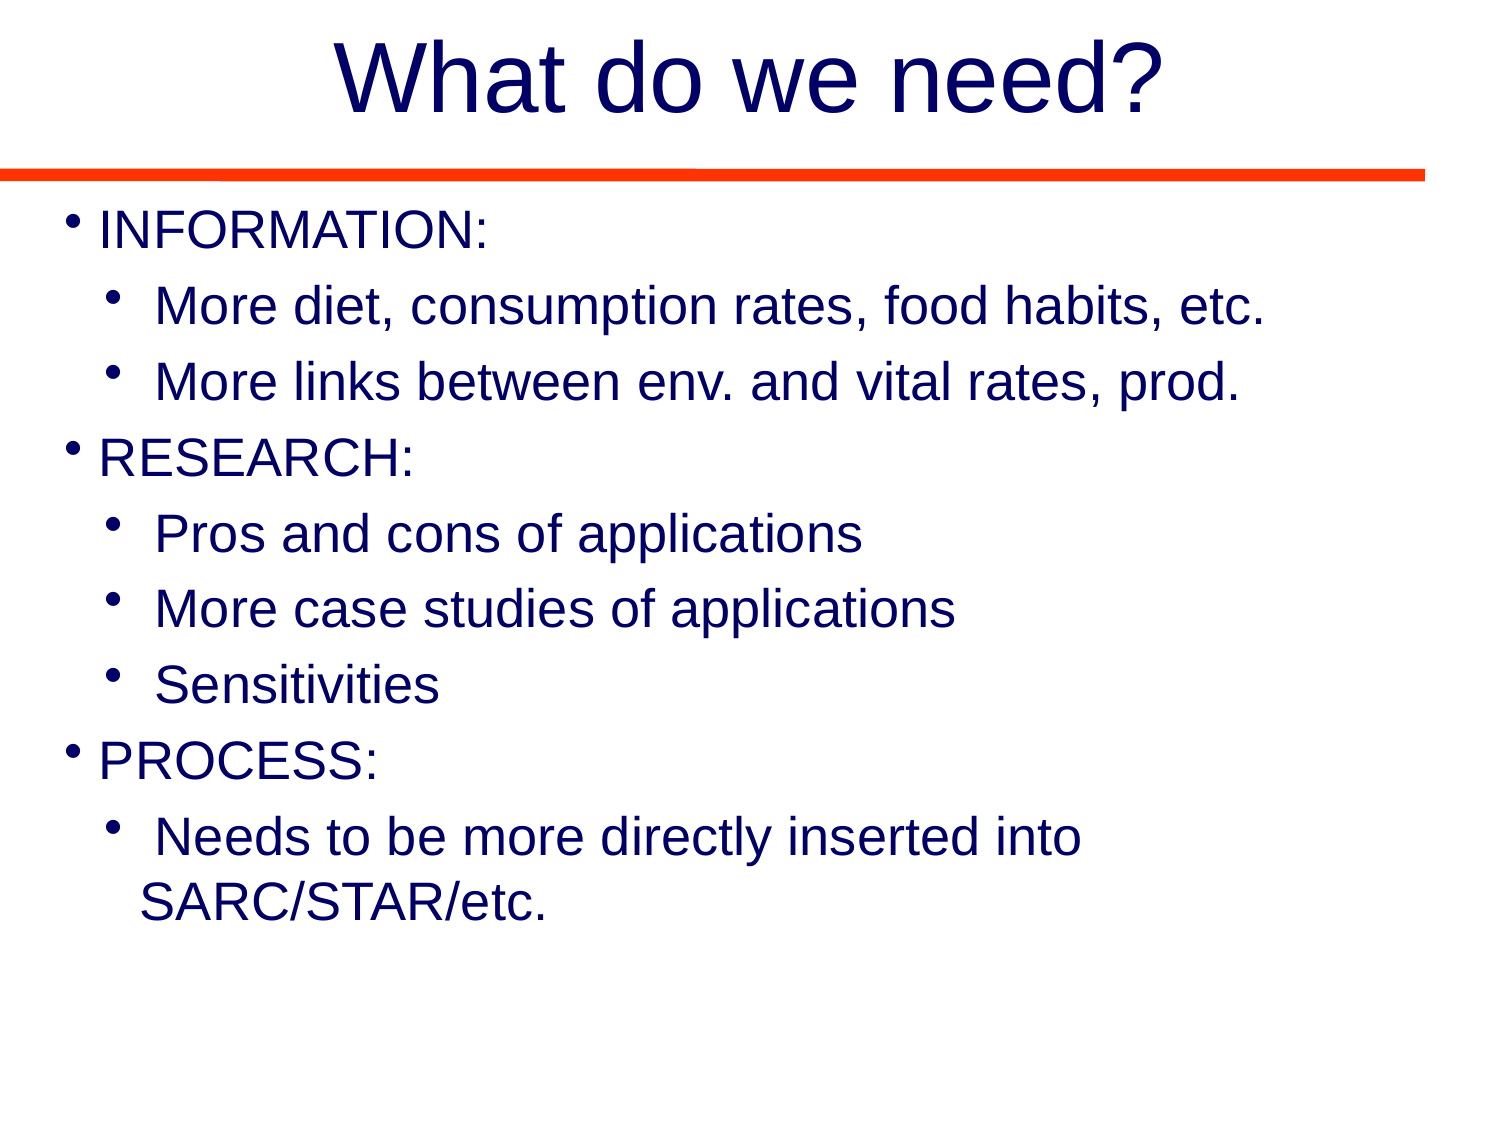

What do we need?

 INFORMATION:
 More diet, consumption rates, food habits, etc.
 More links between env. and vital rates, prod.
 RESEARCH:
 Pros and cons of applications
 More case studies of applications
 Sensitivities
 PROCESS:
 Needs to be more directly inserted into SARC/STAR/etc.